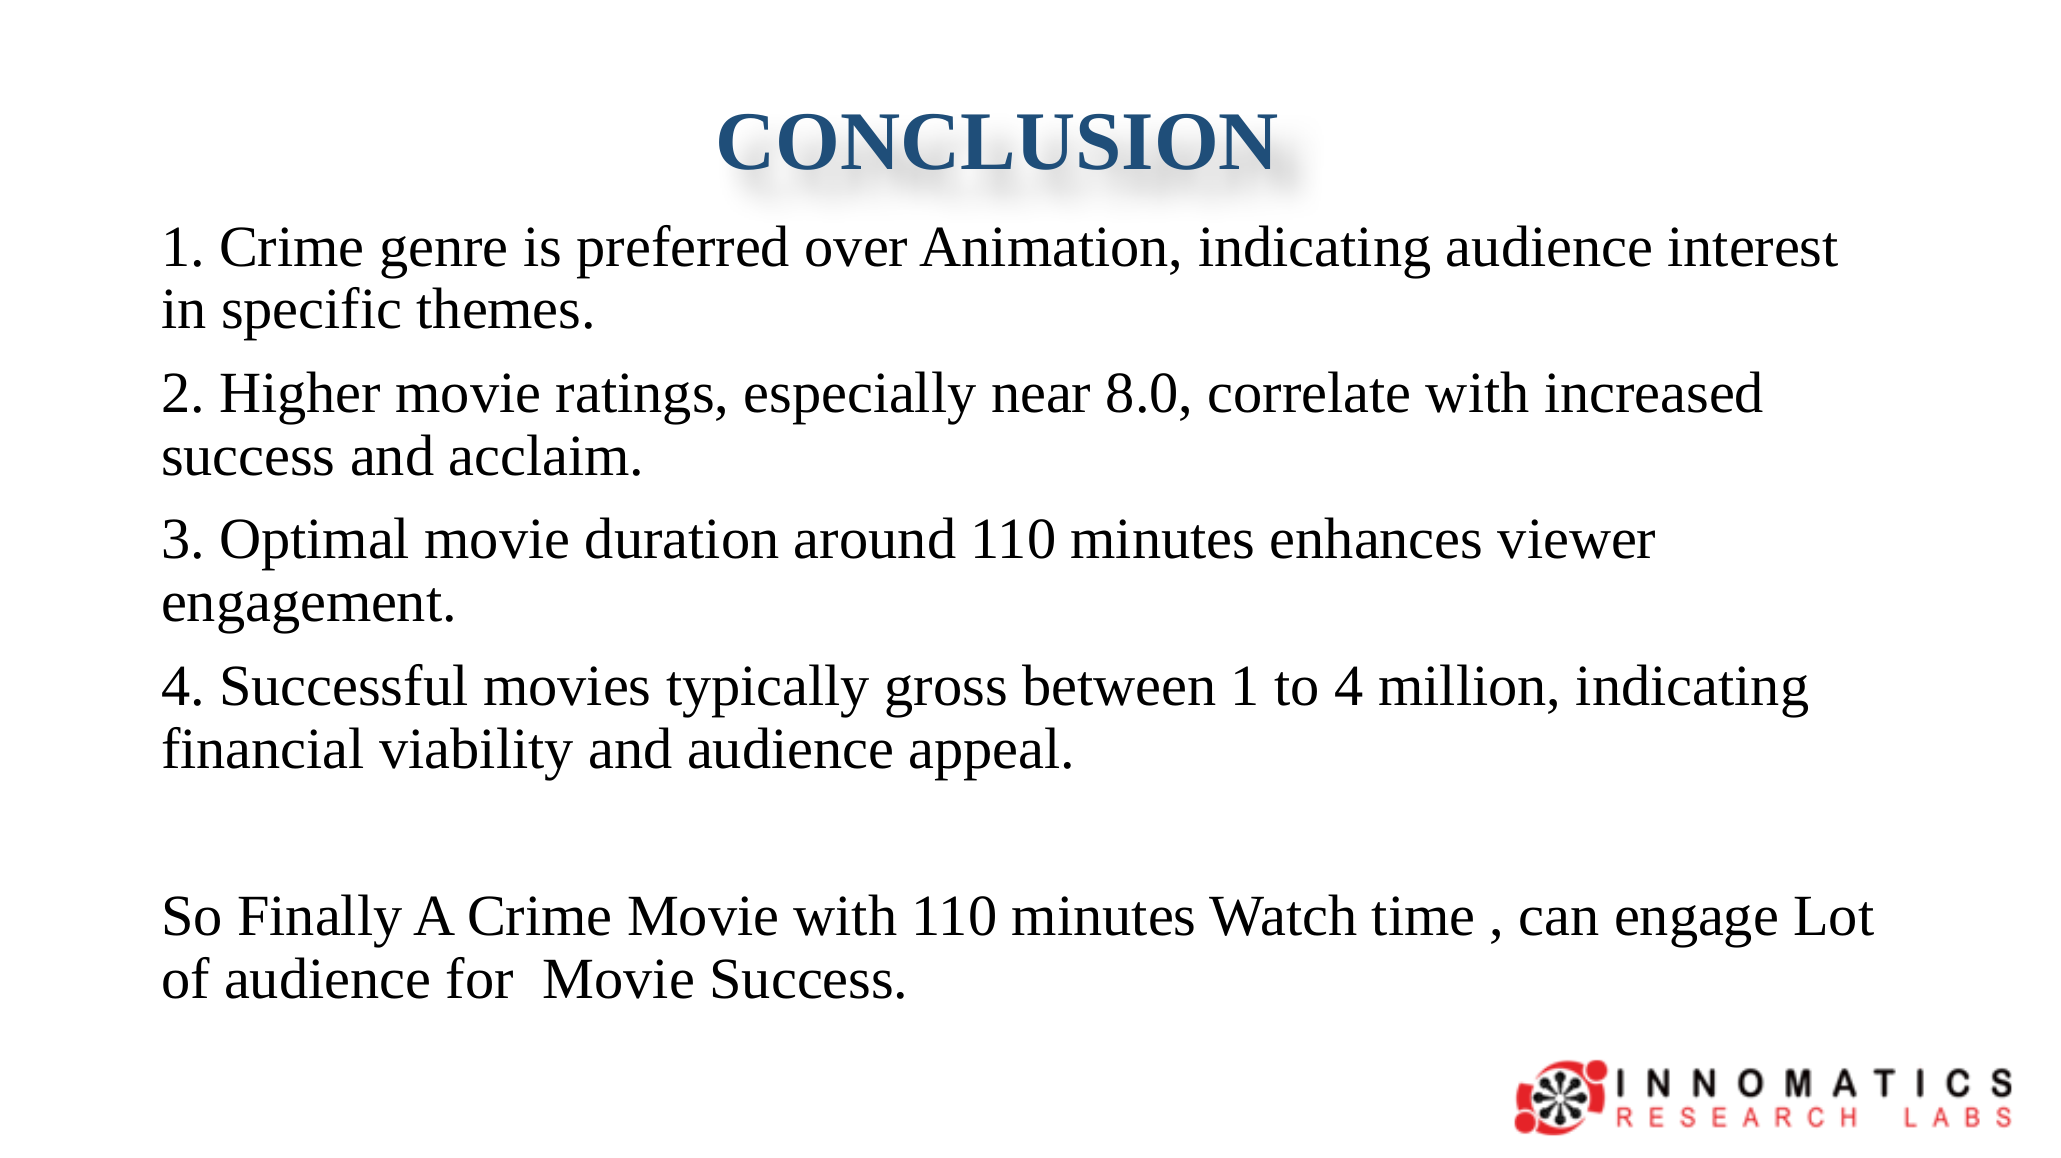

# CONCLUSION
1. Crime genre is preferred over Animation, indicating audience interest in specific themes.
2. Higher movie ratings, especially near 8.0, correlate with increased success and acclaim.
3. Optimal movie duration around 110 minutes enhances viewer engagement.
4. Successful movies typically gross between 1 to 4 million, indicating financial viability and audience appeal.

So Finally A Crime Movie with 110 minutes Watch time , can engage Lot of audience for  Movie Success.